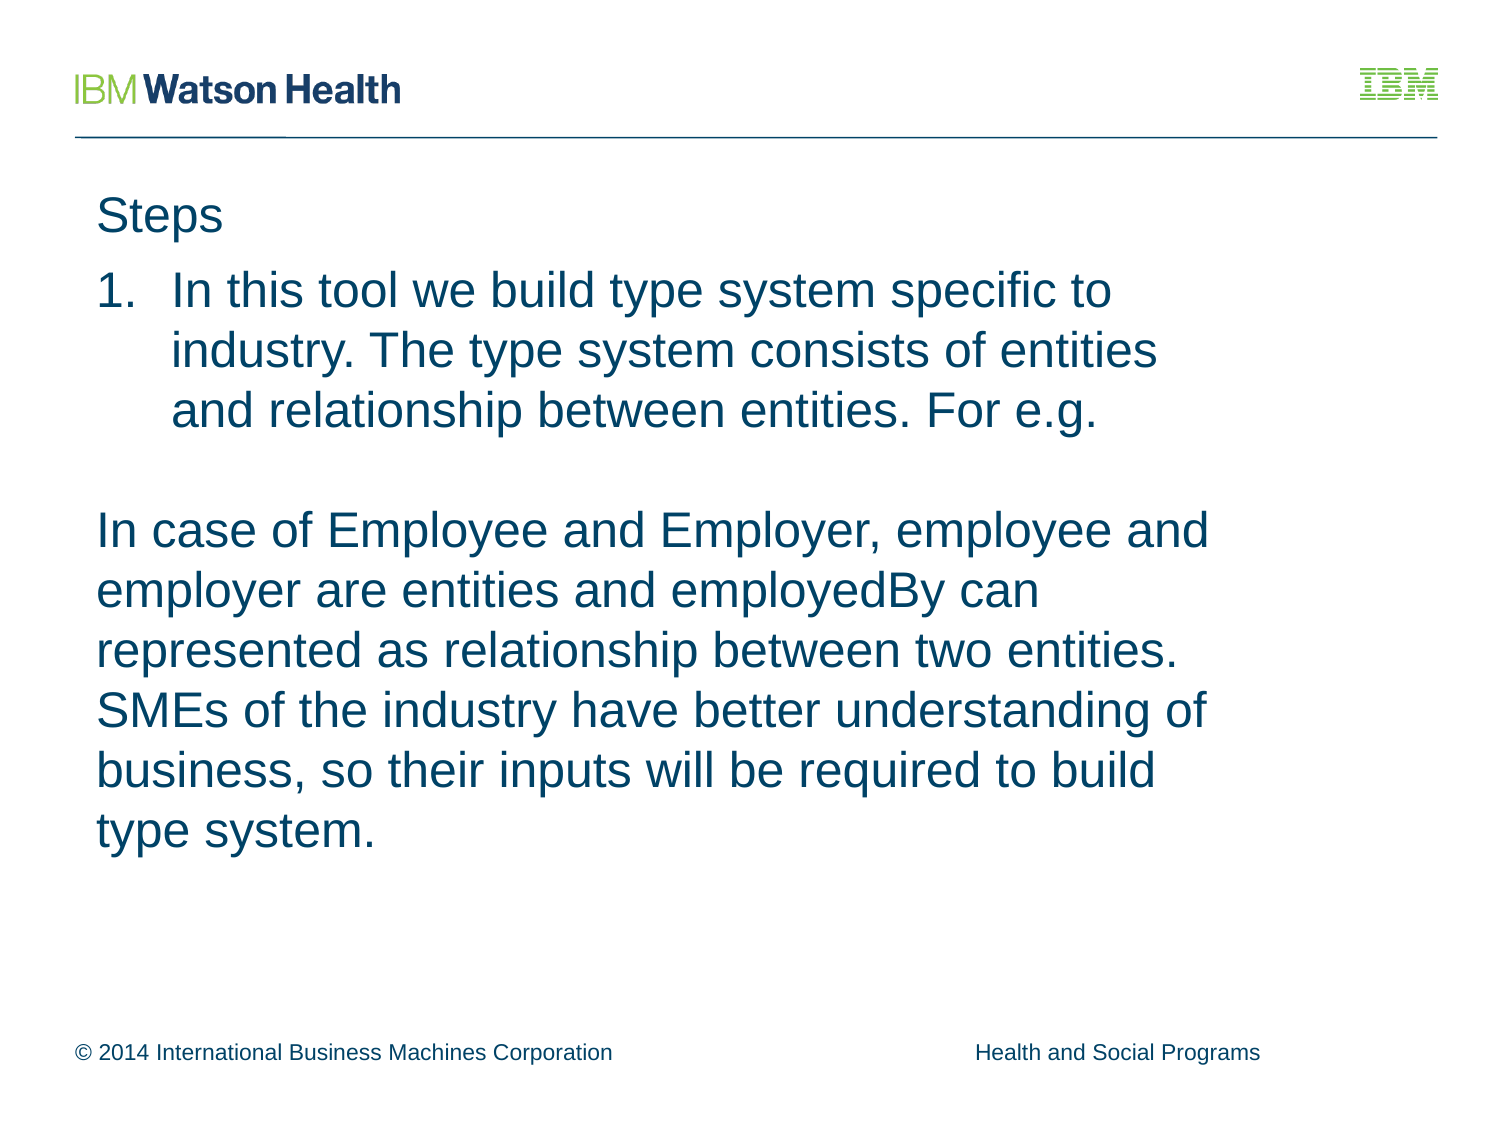

Steps
In this tool we build type system specific to industry. The type system consists of entities and relationship between entities. For e.g.
In case of Employee and Employer, employee and employer are entities and employedBy can represented as relationship between two entities.
SMEs of the industry have better understanding of business, so their inputs will be required to build type system.

© 2014 International Business Machines Corporation			Health and Social Programs